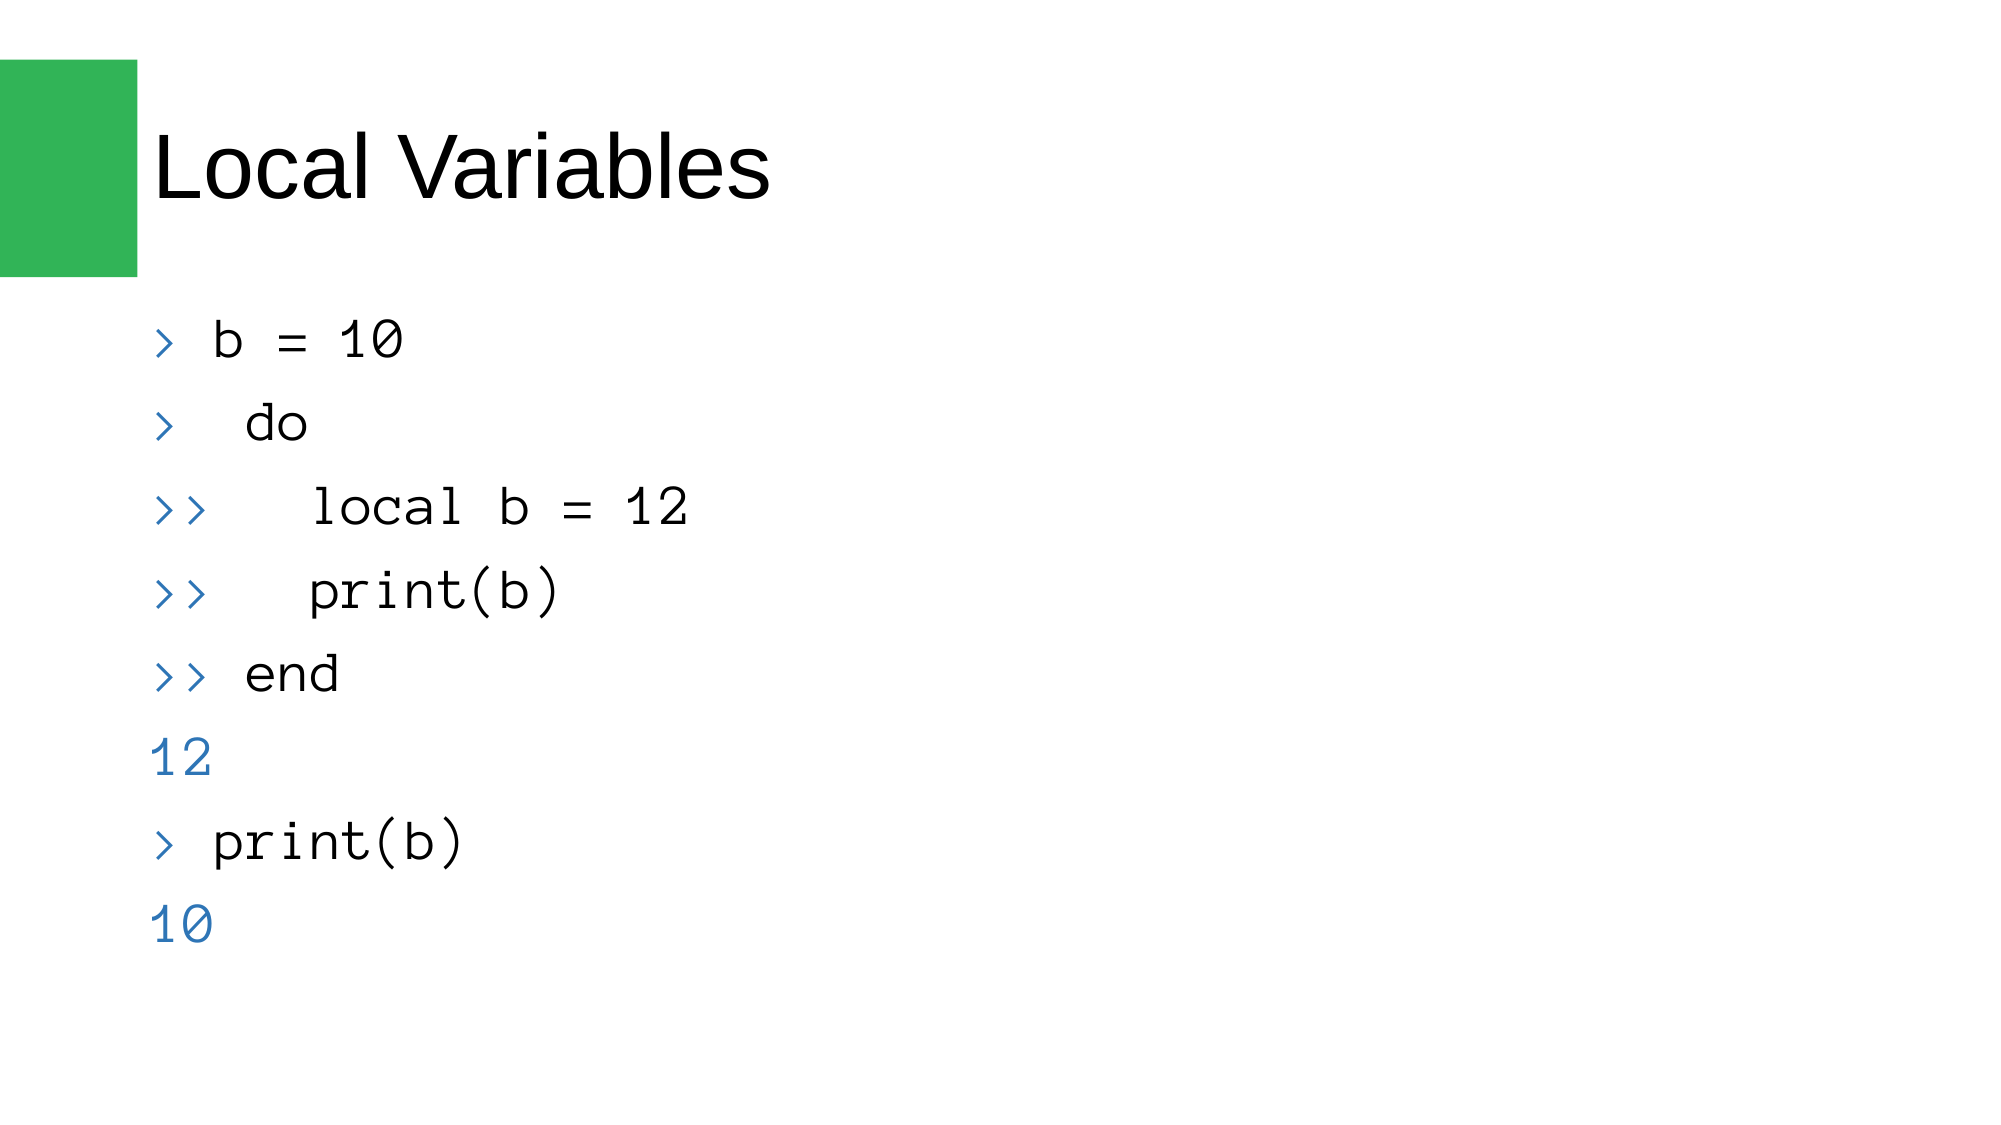

# Local Variables
> b = 10
>  do
>>   local b = 12
>>   print(b)
>> end
12
> print(b)
10